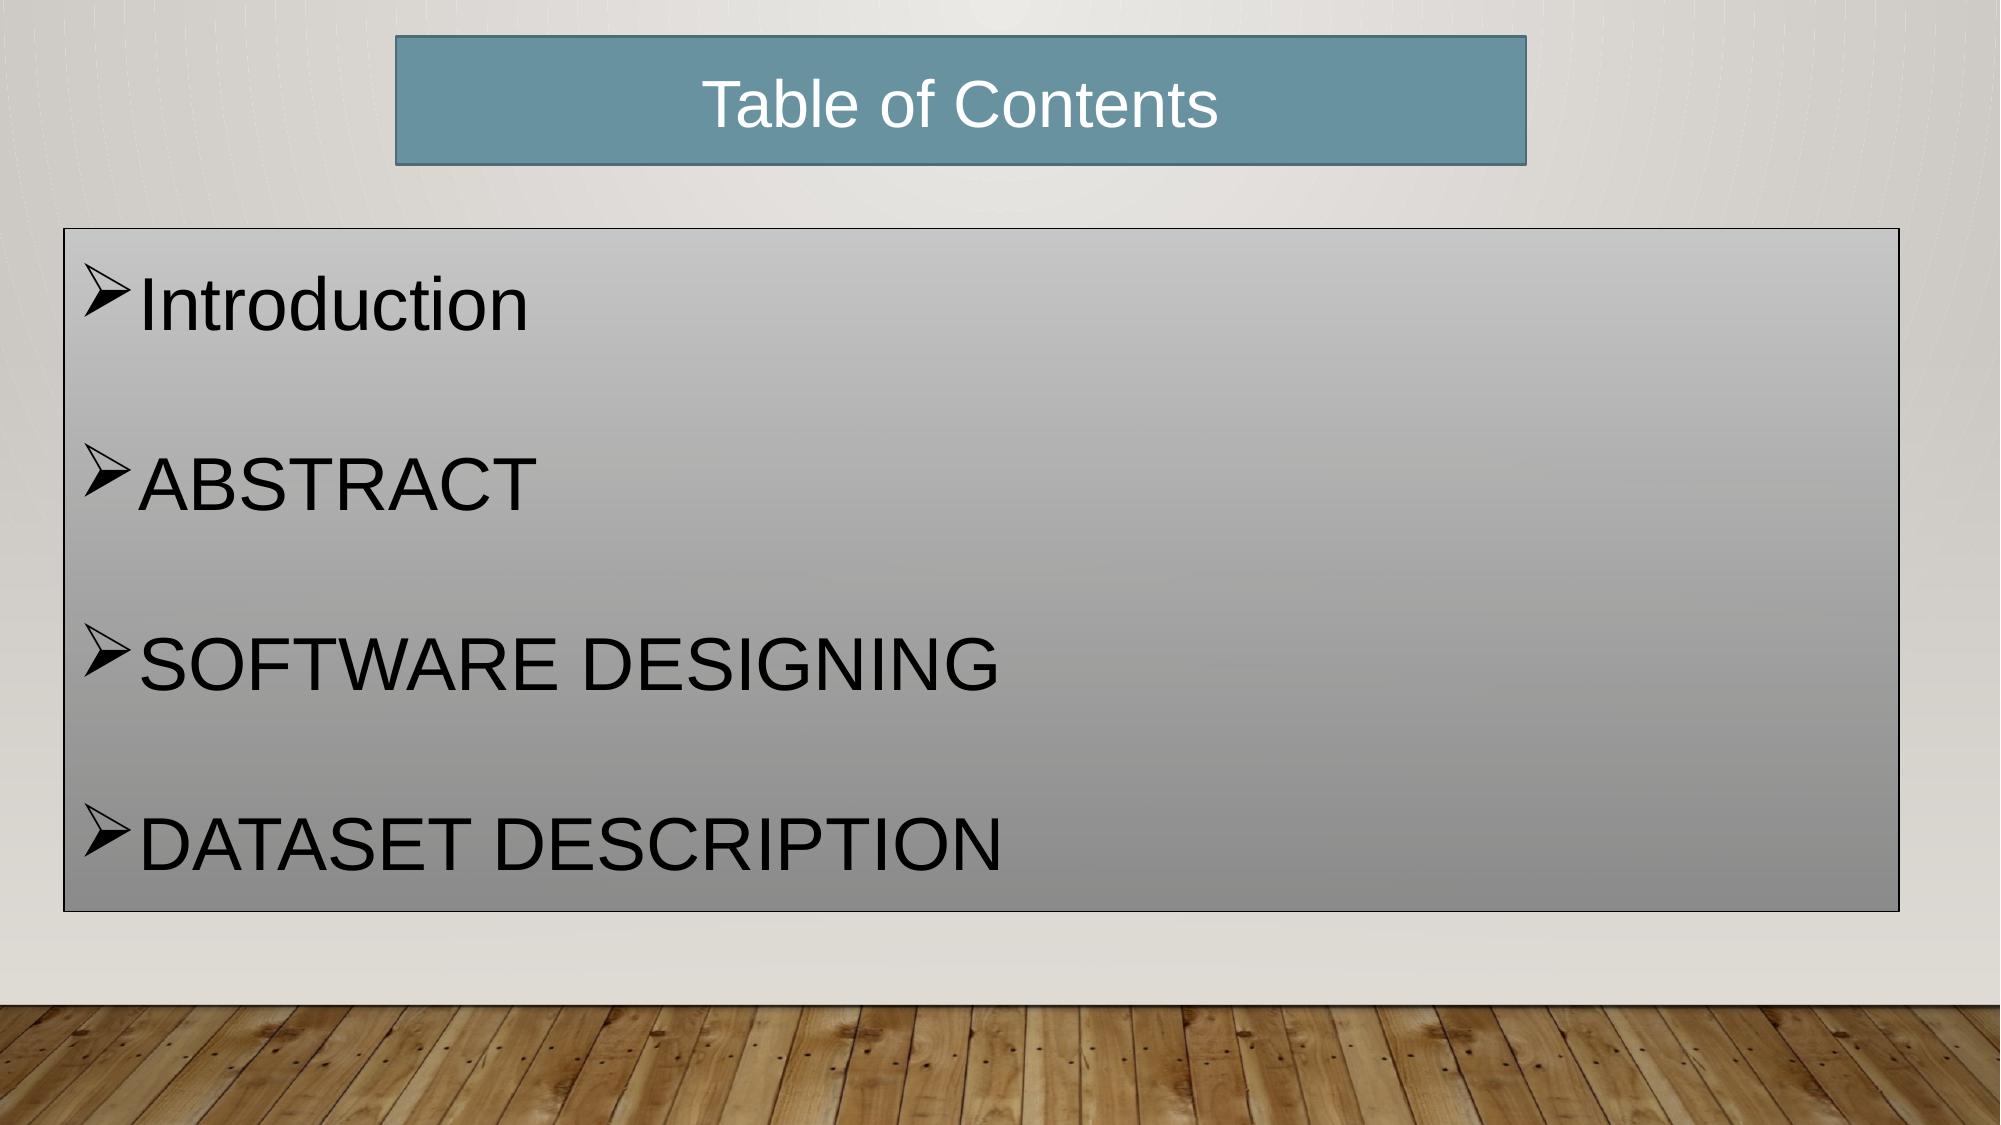

Table of Contents
Introduction

ABSTRACT

SOFTWARE DESIGNING

DATASET DESCRIPTION